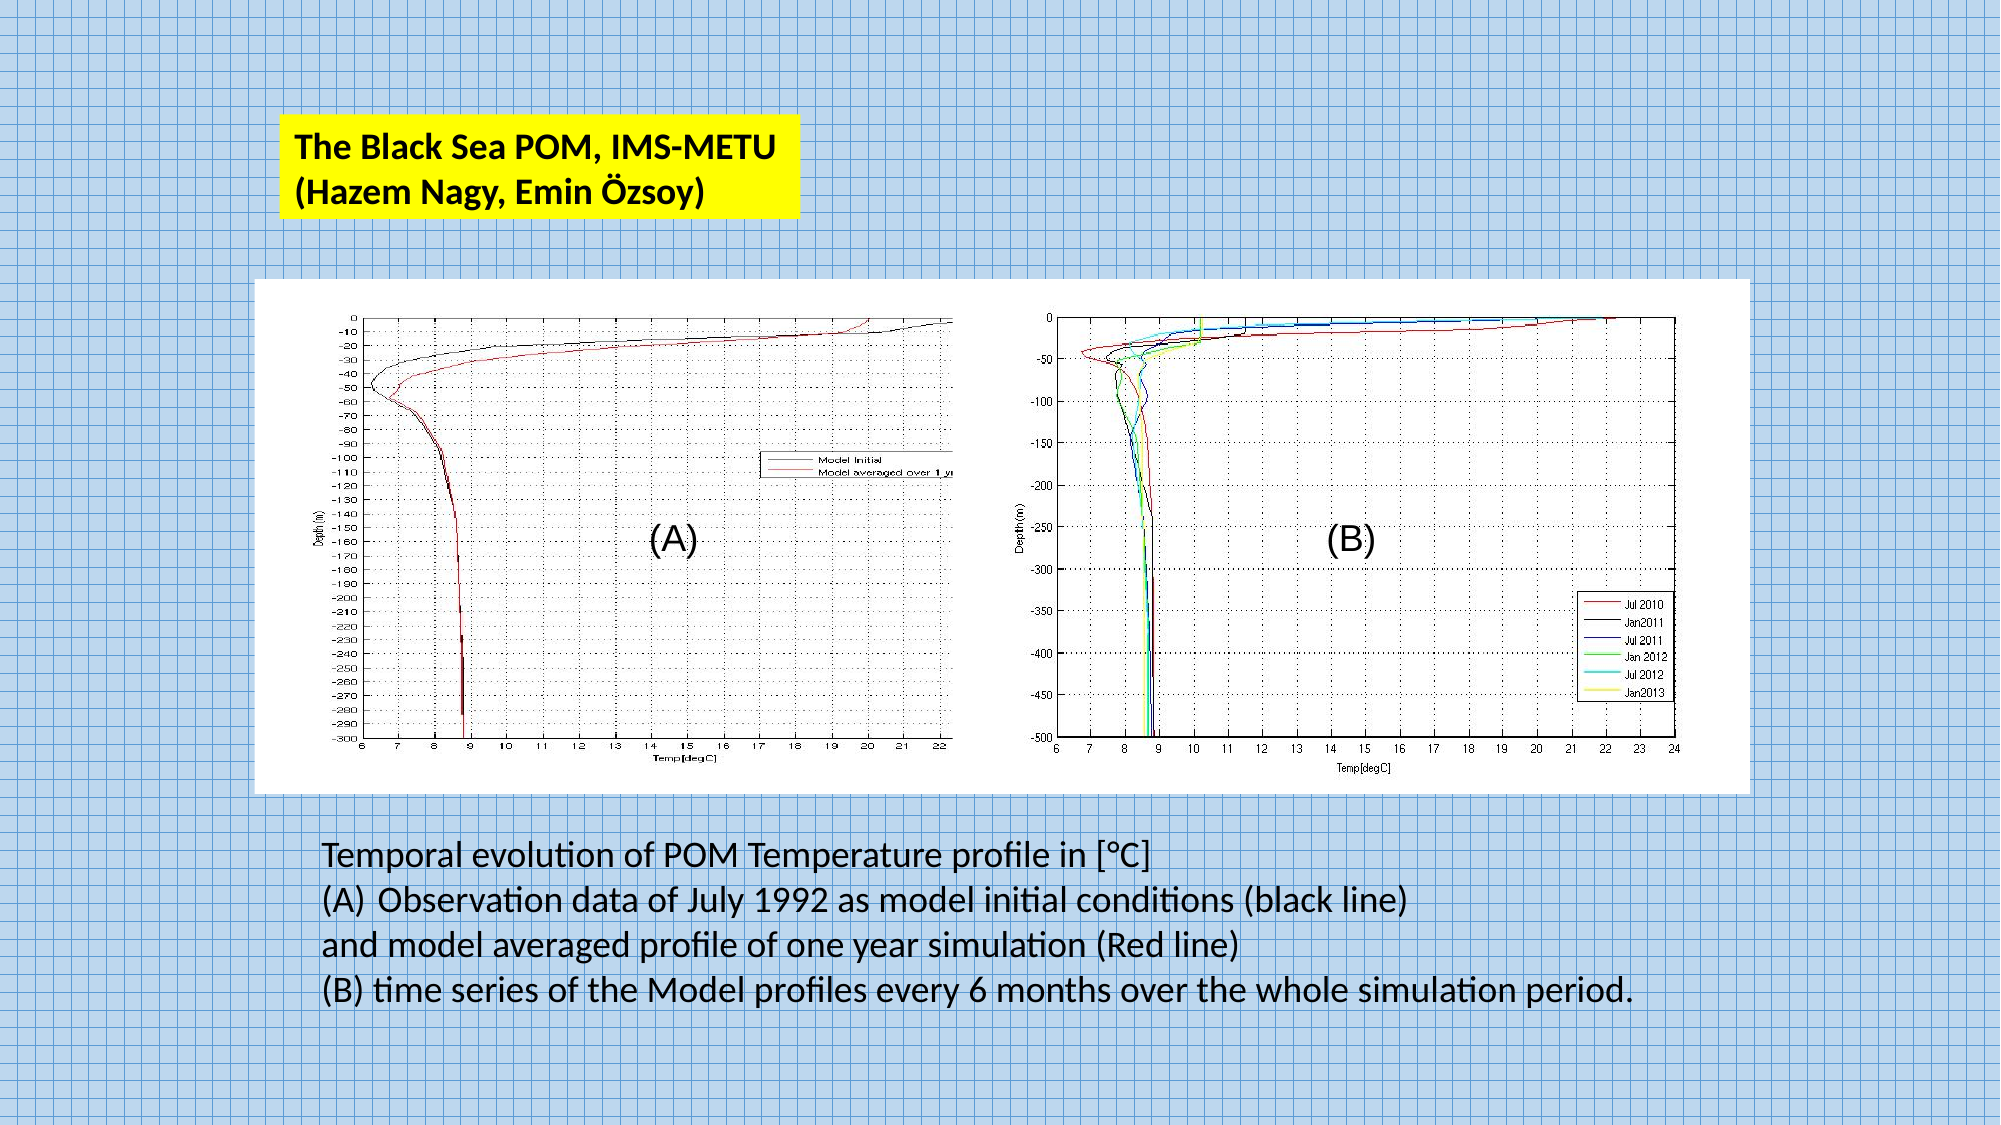

The Black Sea POM, IMS-METU
(Hazem Nagy, Emin Özsoy)
(A)
(B)
Temporal evolution of POM Temperature profile in [°C]
Observation data of July 1992 as model initial conditions (black line)
and model averaged profile of one year simulation (Red line)
(B) time series of the Model profiles every 6 months over the whole simulation period.